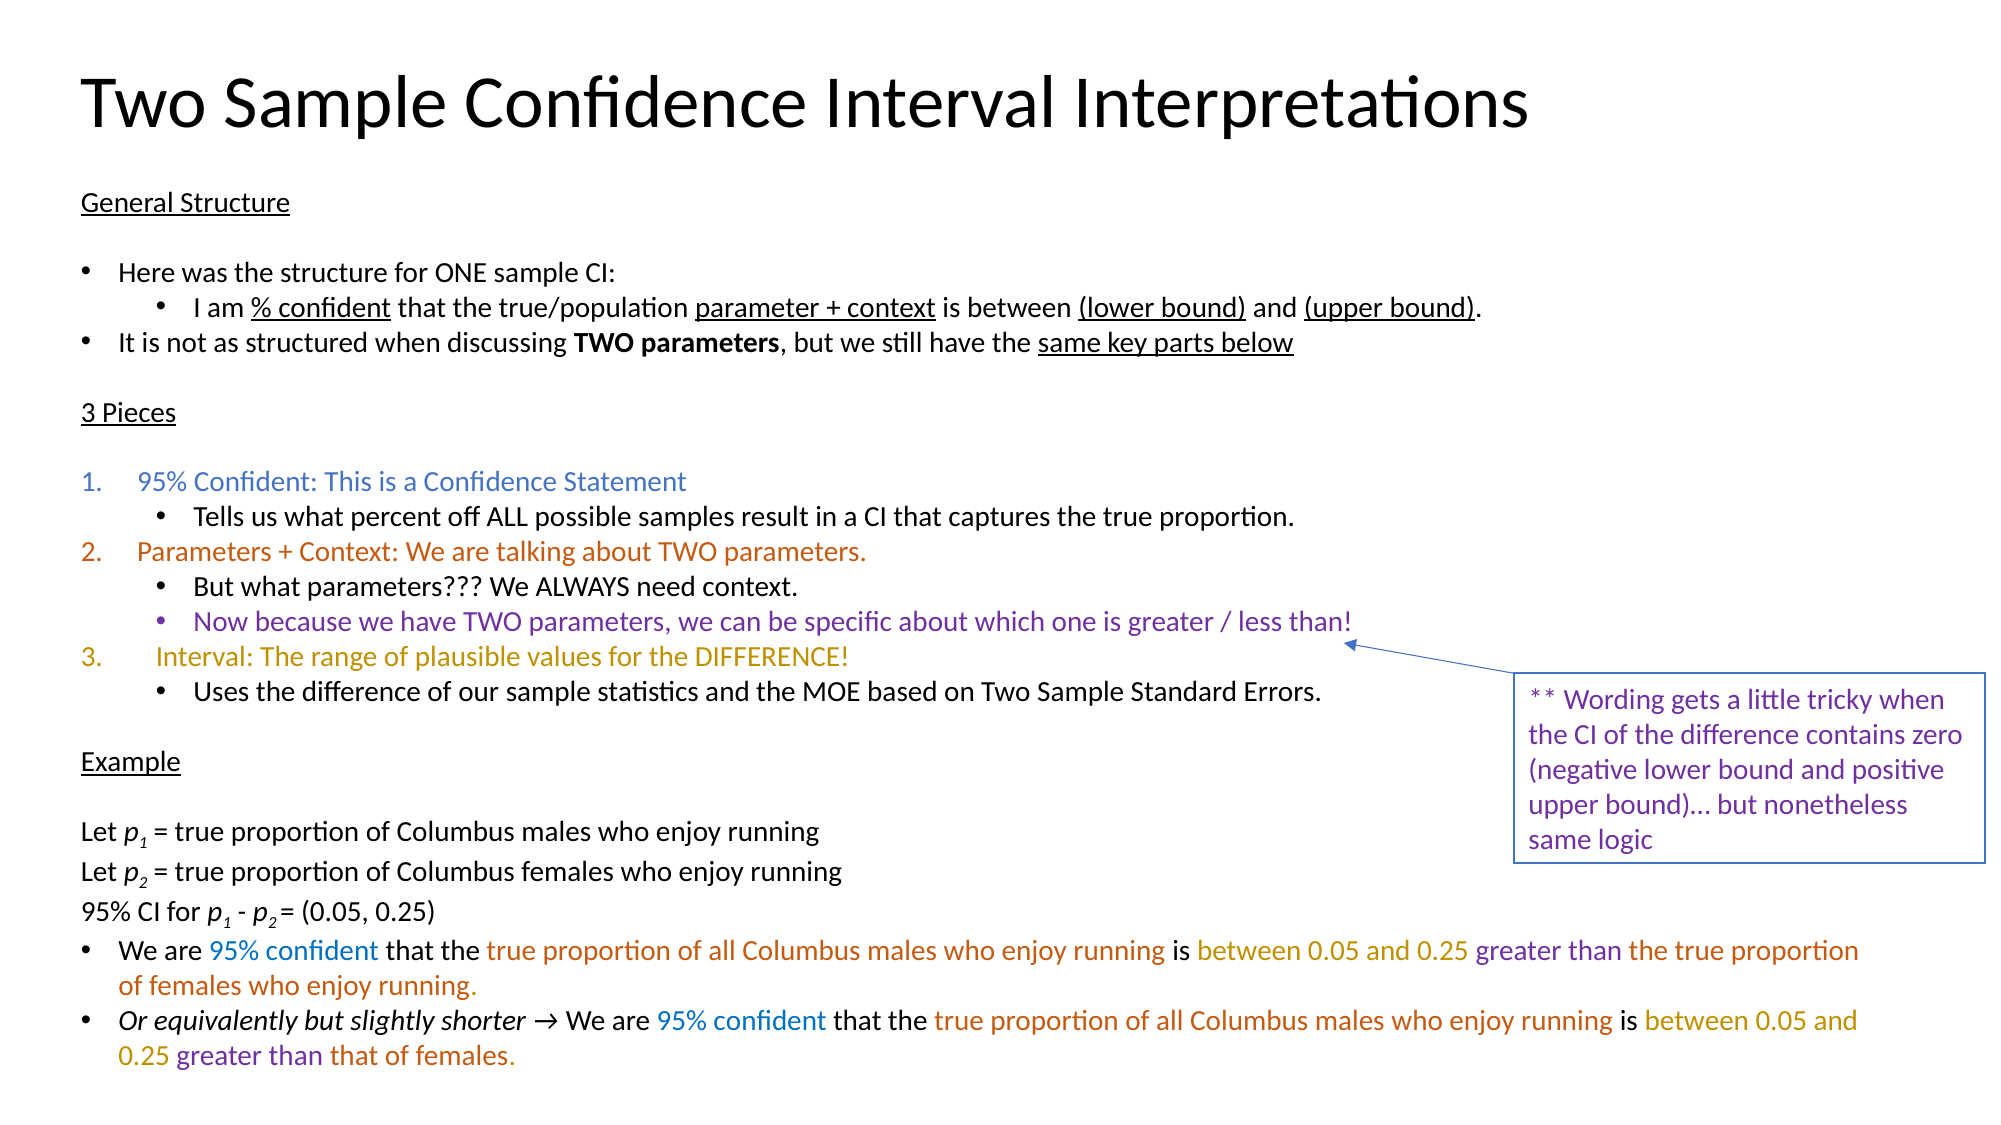

# Two Sample Confidence Interval Interpretations
General Structure

Here was the structure for ONE sample CI:
I am % confident that the true/population parameter + context is between (lower bound) and (upper bound).
It is not as structured when discussing TWO parameters, but we still have the same key parts below

3 Pieces

95% Confident: This is a Confidence Statement
Tells us what percent off ALL possible samples result in a CI that captures the true proportion.
Parameters + Context: We are talking about TWO parameters.
But what parameters??? We ALWAYS need context.
Now because we have TWO parameters, we can be specific about which one is greater / less than!
Interval: The range of plausible values for the DIFFERENCE!
Uses the difference of our sample statistics and the MOE based on Two Sample Standard Errors.

Example

Let p1 = true proportion of Columbus males who enjoy running
Let p2 = true proportion of Columbus females who enjoy running
95% CI for p1 - p2 = (0.05, 0.25)
We are 95% confident that the true proportion of all Columbus males who enjoy running is between 0.05 and 0.25 greater than the true proportion of females who enjoy running.
Or equivalently but slightly shorter → We are 95% confident that the true proportion of all Columbus males who enjoy running is between 0.05 and 0.25 greater than that of females.

** Wording gets a little tricky when the CI of the difference contains zero (negative lower bound and positive upper bound)… but nonetheless same logic